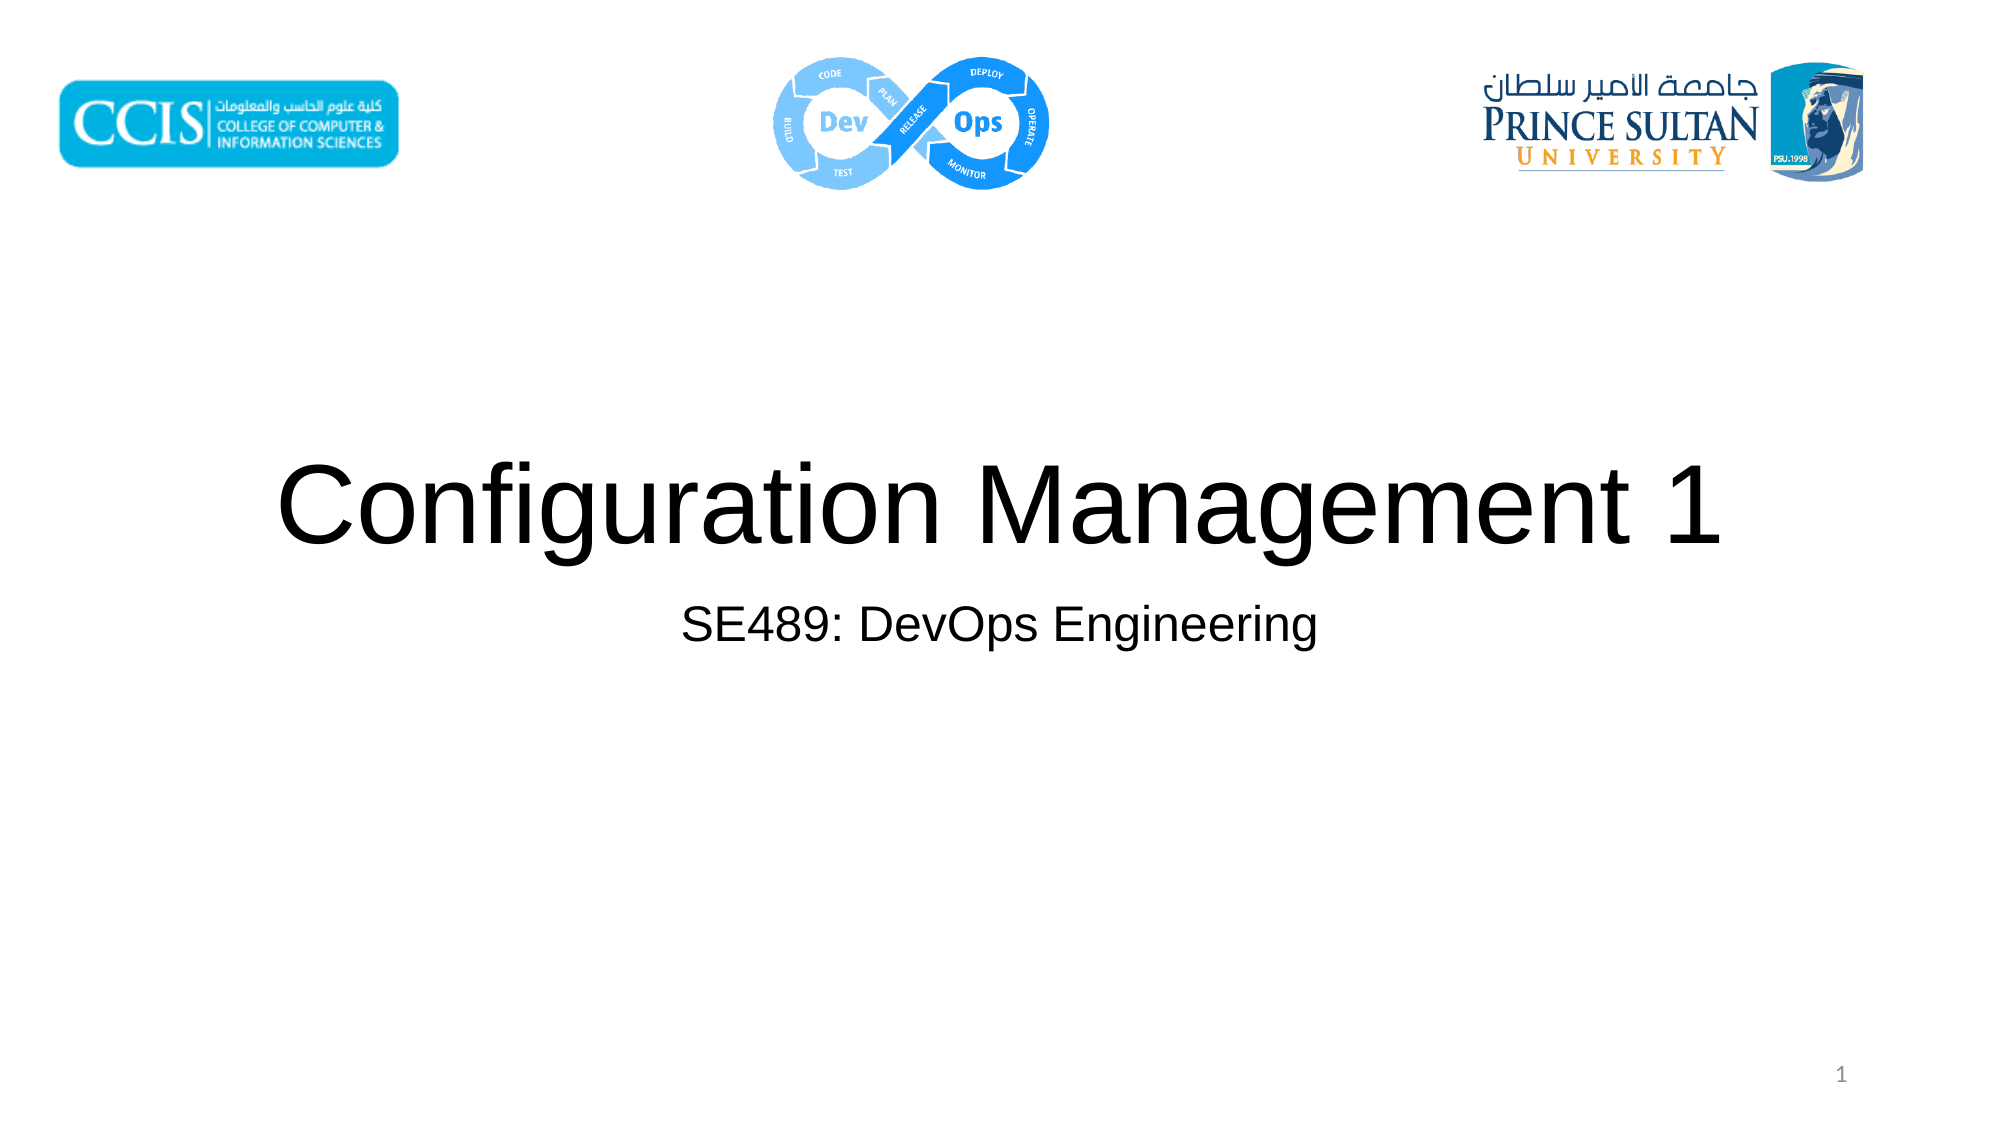

# Configuration Management 1
SE489: DevOps Engineering
1